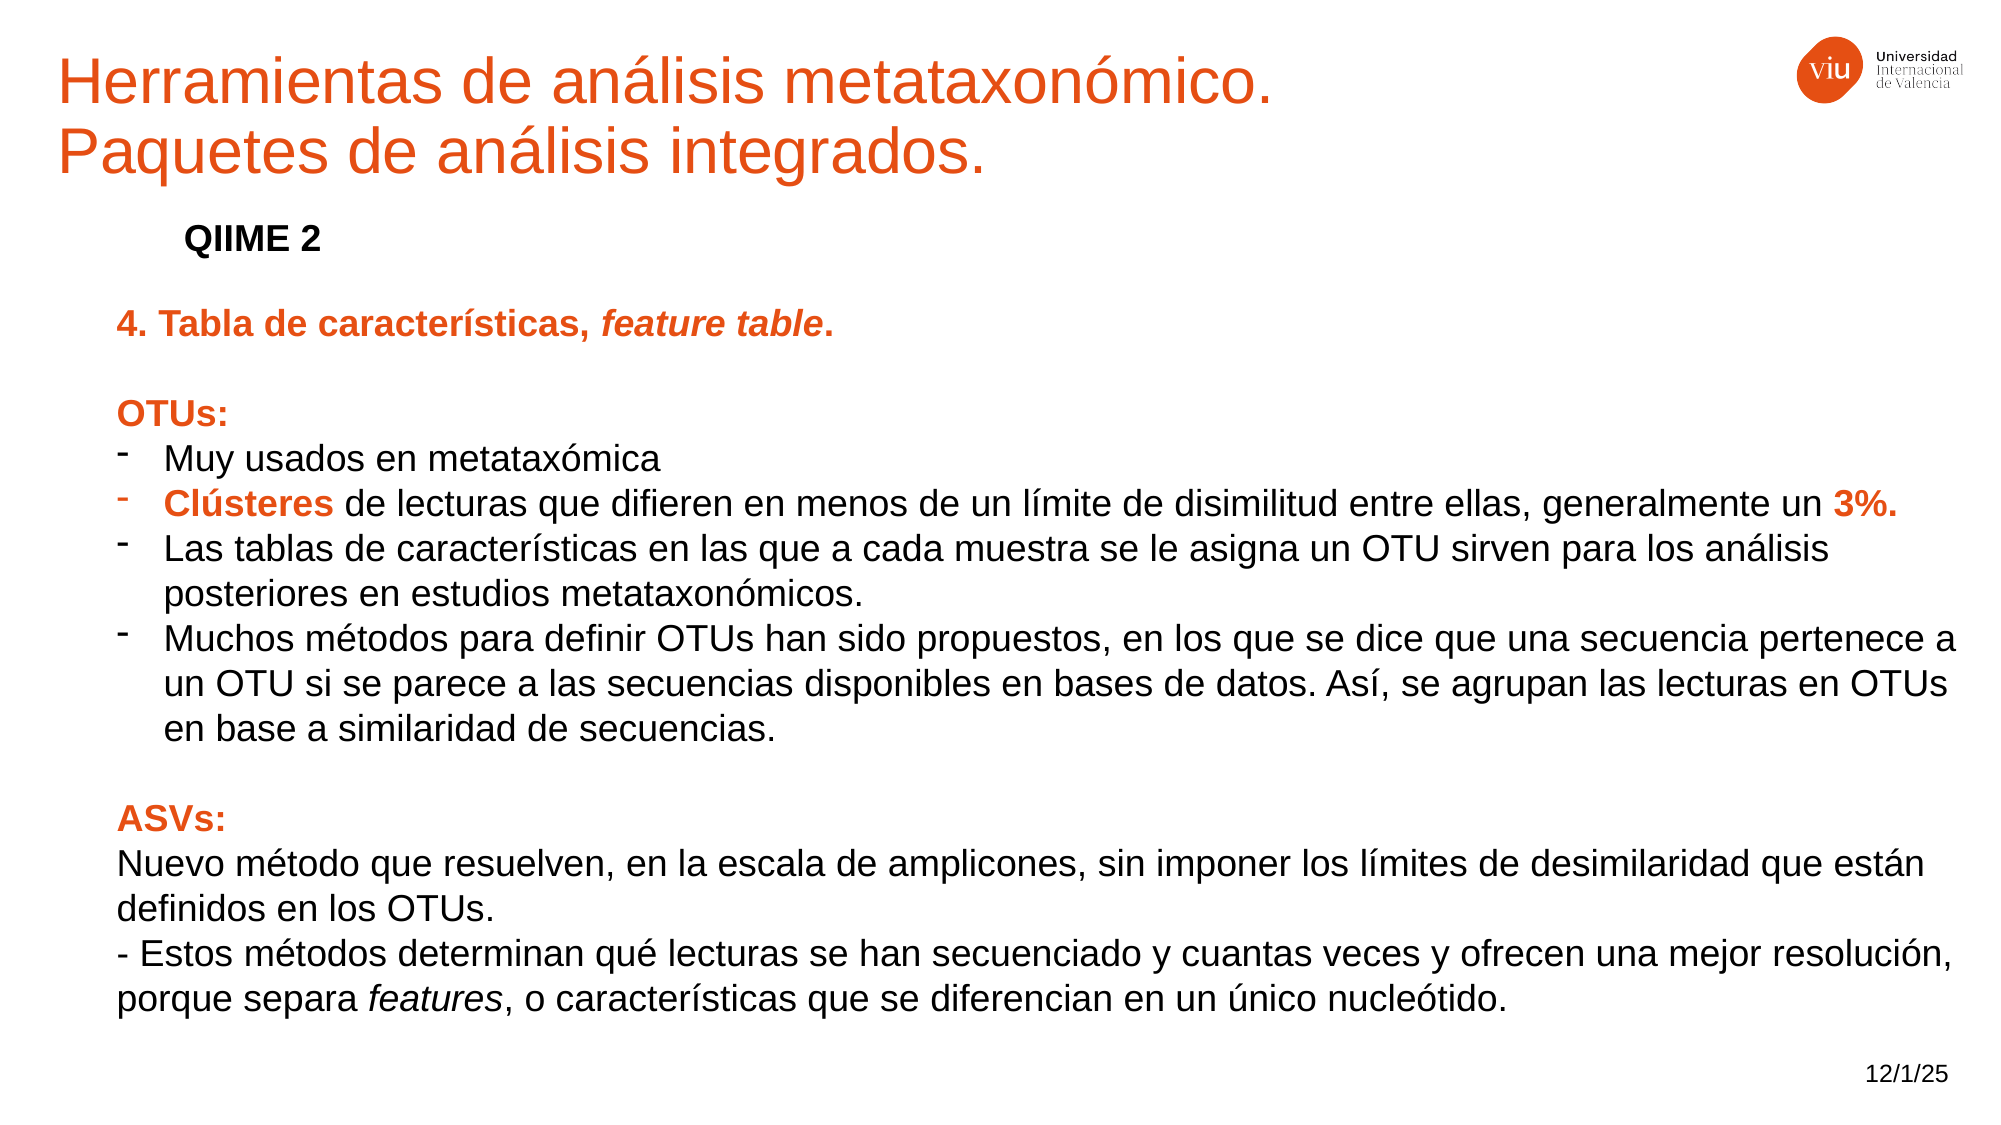

Herramientas de análisis metataxonómico. Paquetes de análisis integrados.
QIIME 2

4. Tabla de características, feature table.

OTUs:
Muy usados en metataxómica
Clústeres de lecturas que difieren en menos de un límite de disimilitud entre ellas, generalmente un 3%.
Las tablas de características en las que a cada muestra se le asigna un OTU sirven para los análisis posteriores en estudios metataxonómicos.
Muchos métodos para definir OTUs han sido propuestos, en los que se dice que una secuencia pertenece a un OTU si se parece a las secuencias disponibles en bases de datos. Así, se agrupan las lecturas en OTUs en base a similaridad de secuencias.

ASVs:
Nuevo método que resuelven, en la escala de amplicones, sin imponer los límites de desimilaridad que están definidos en los OTUs.
- Estos métodos determinan qué lecturas se han secuenciado y cuantas veces y ofrecen una mejor resolución, porque separa features, o características que se diferencian en un único nucleótido.